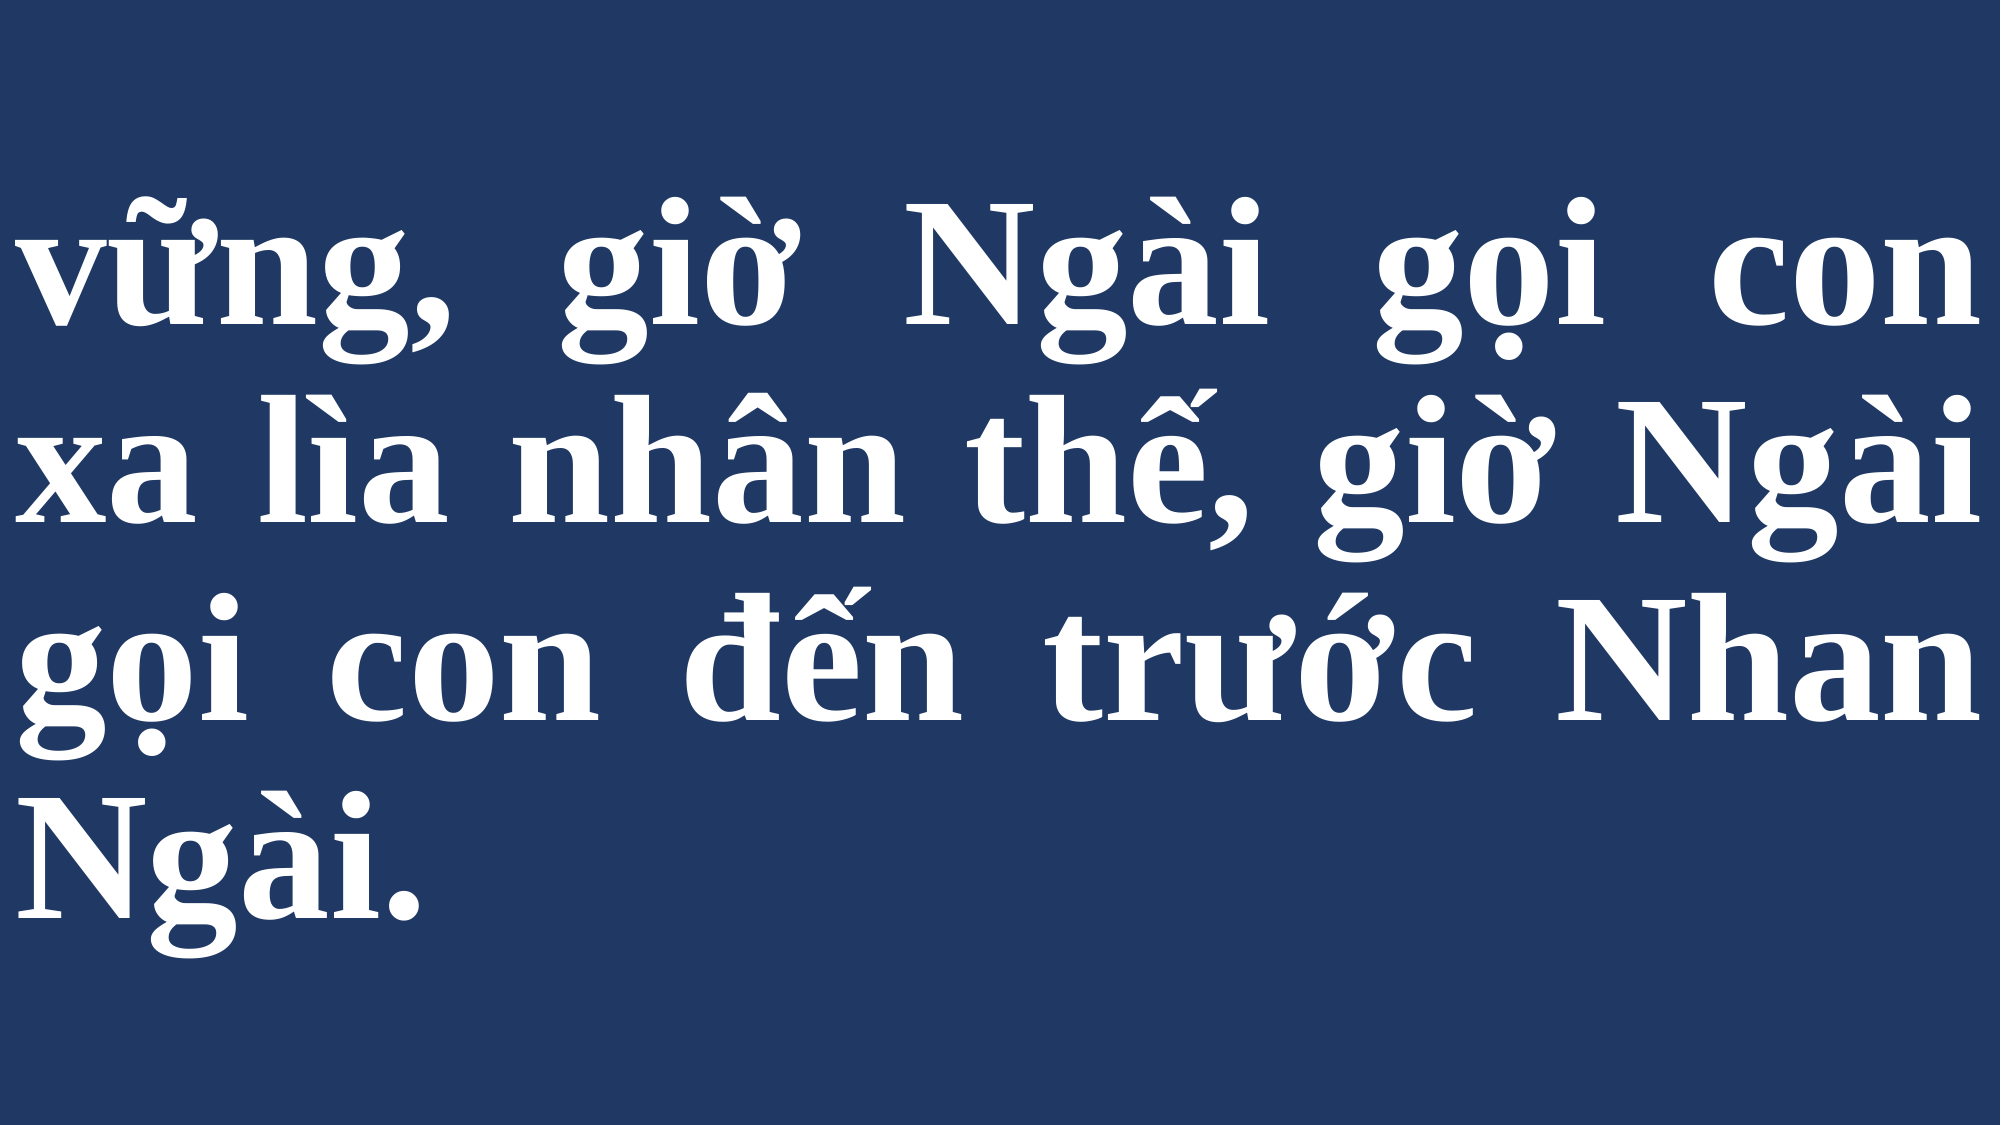

# vững, giờ Ngài gọi con xa lìa nhân thế, giờ Ngài gọi con đến trước Nhan Ngài.